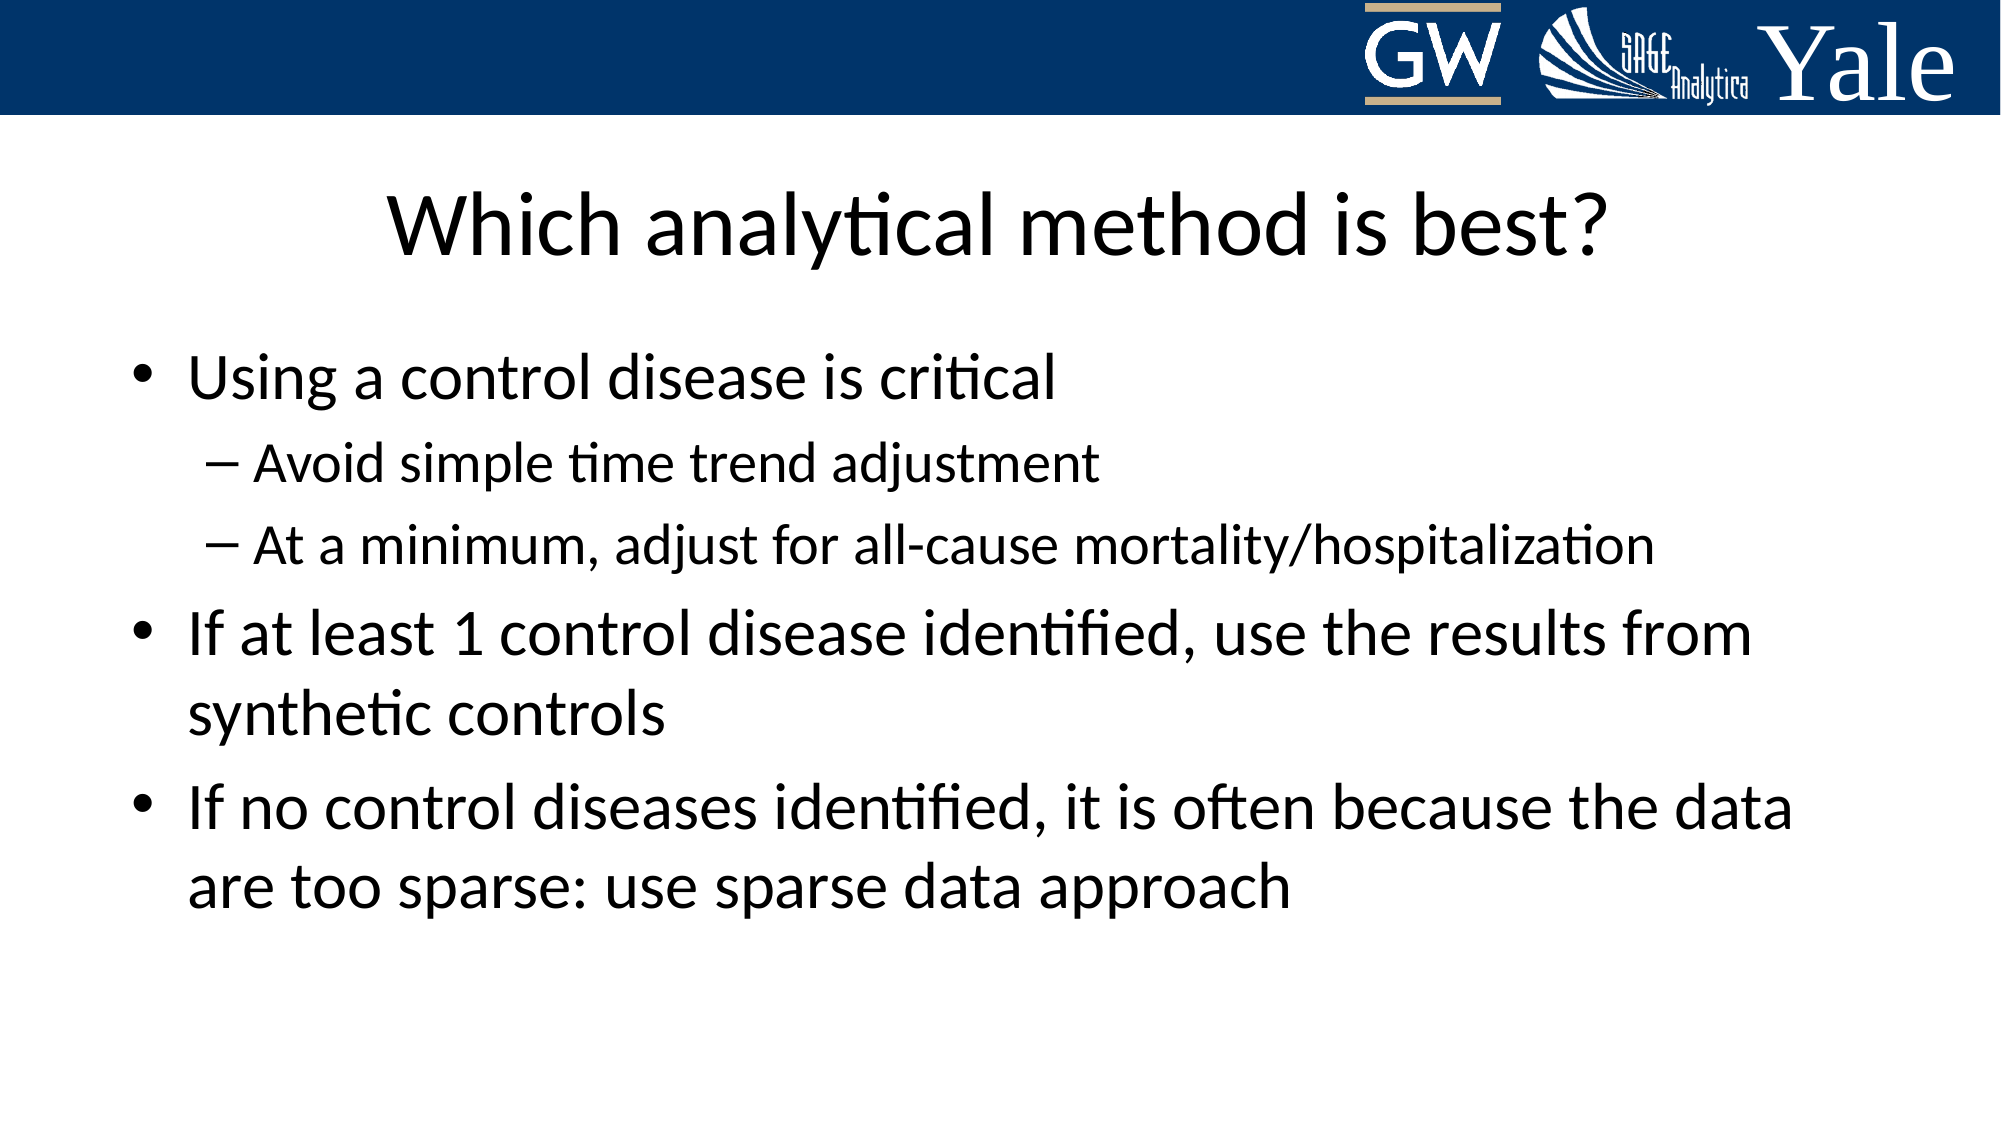

# Which analytical method is best?
Using a control disease is critical
Avoid simple time trend adjustment
At a minimum, adjust for all-cause mortality/hospitalization
If at least 1 control disease identified, use the results from synthetic controls
If no control diseases identified, it is often because the data are too sparse: use sparse data approach